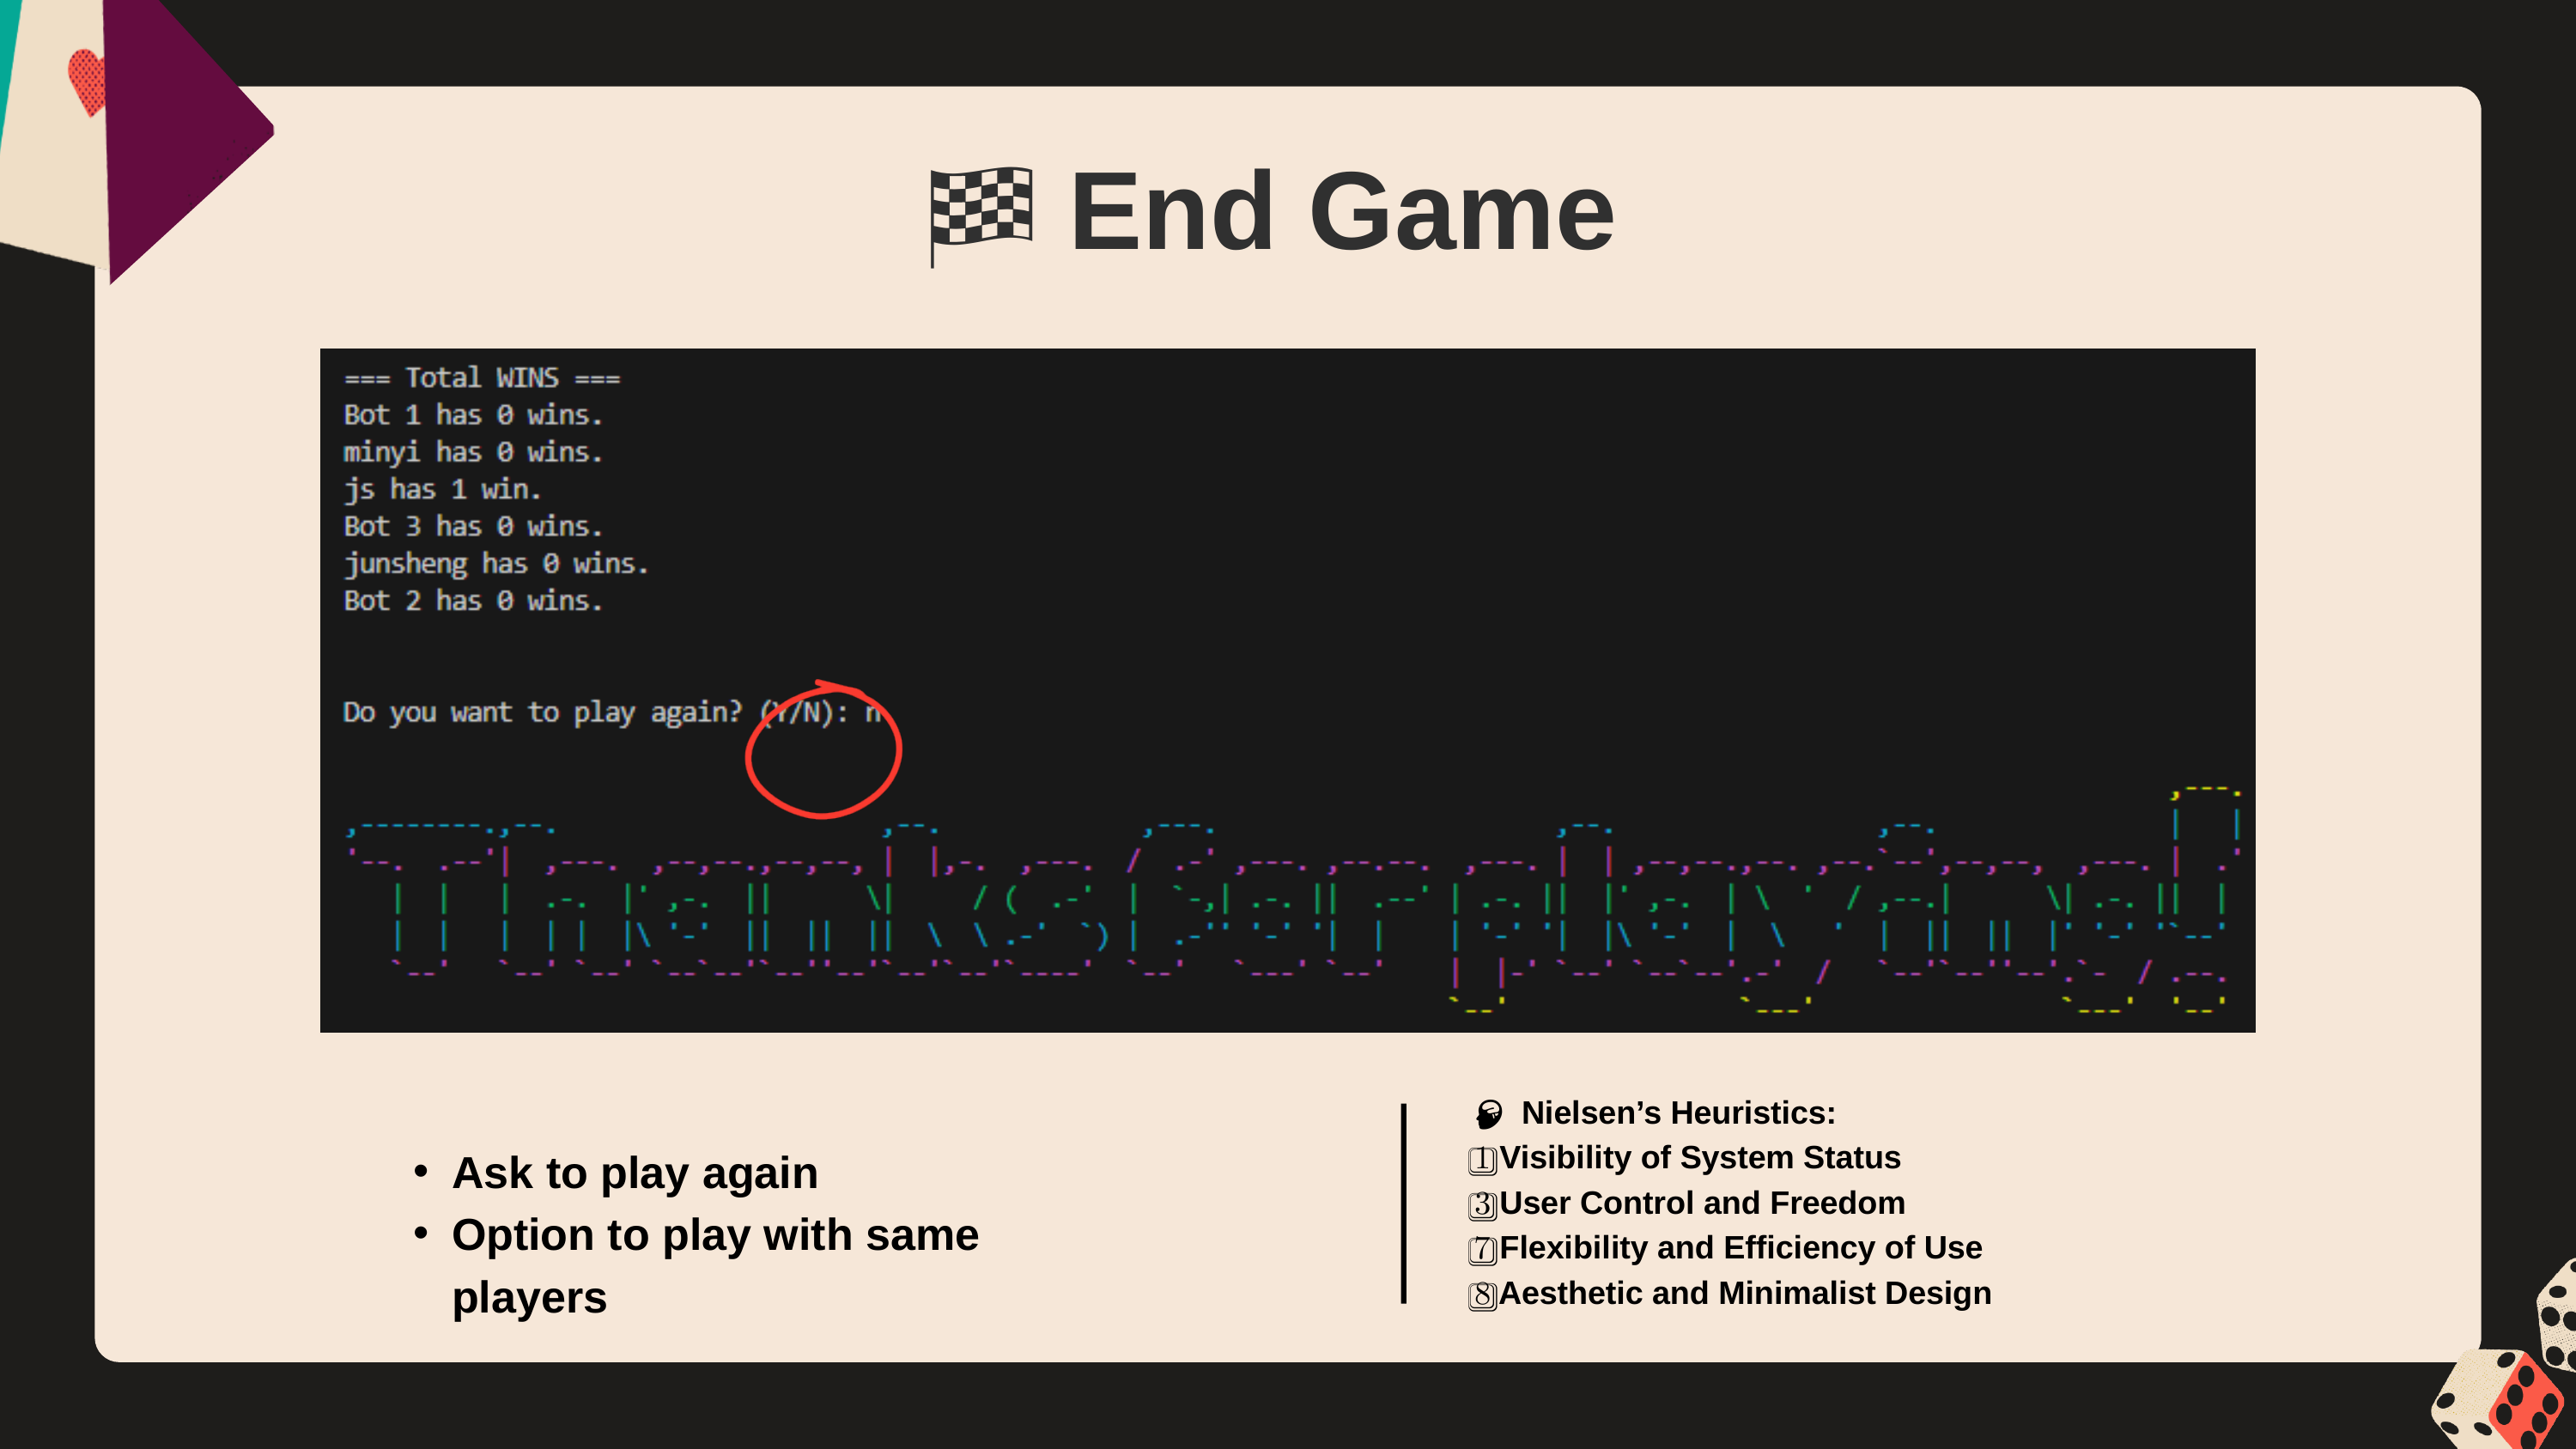

🏁 End Game

🧠  Nielsen’s Heuristics:
1️⃣ Visibility of System Status
3️⃣ User Control and Freedom
7️⃣ Flexibility and Efficiency of Use
8️⃣ Aesthetic and Minimalist Design

Ask to play again
Option to play with same players